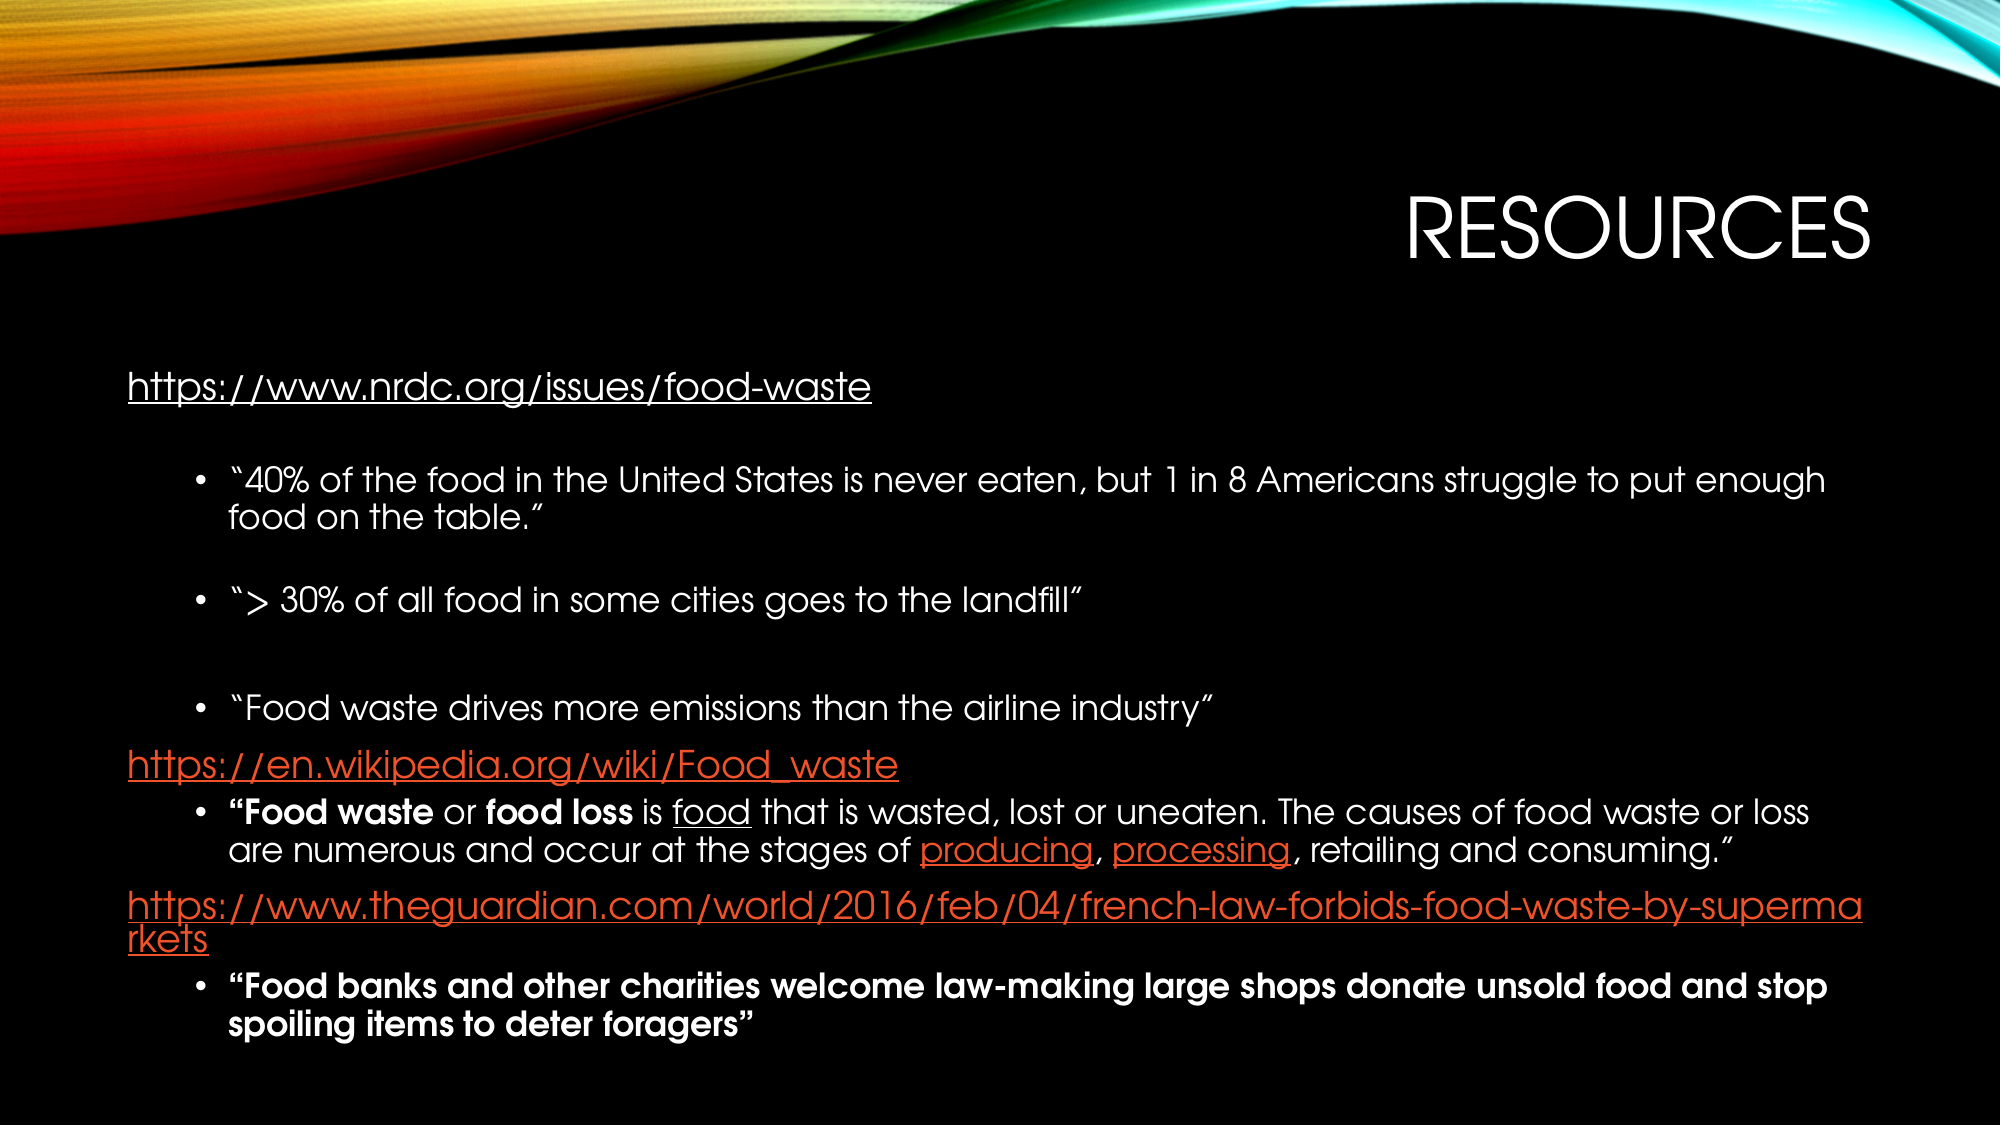

# Resources
https://www.nrdc.org/issues/food-waste
“40% of the food in the United States is never eaten, but 1 in 8 Americans struggle to put enough food on the table.”
“> 30% of all food in some cities goes to the landfill”

“Food waste drives more emissions than the airline industry”
https://en.wikipedia.org/wiki/Food_waste
“Food waste or food loss is food that is wasted, lost or uneaten. The causes of food waste or loss are numerous and occur at the stages of producing, processing, retailing and consuming.”
https://www.theguardian.com/world/2016/feb/04/french-law-forbids-food-waste-by-supermarkets
“Food banks and other charities welcome law-making large shops donate unsold food and stop spoiling items to deter foragers”